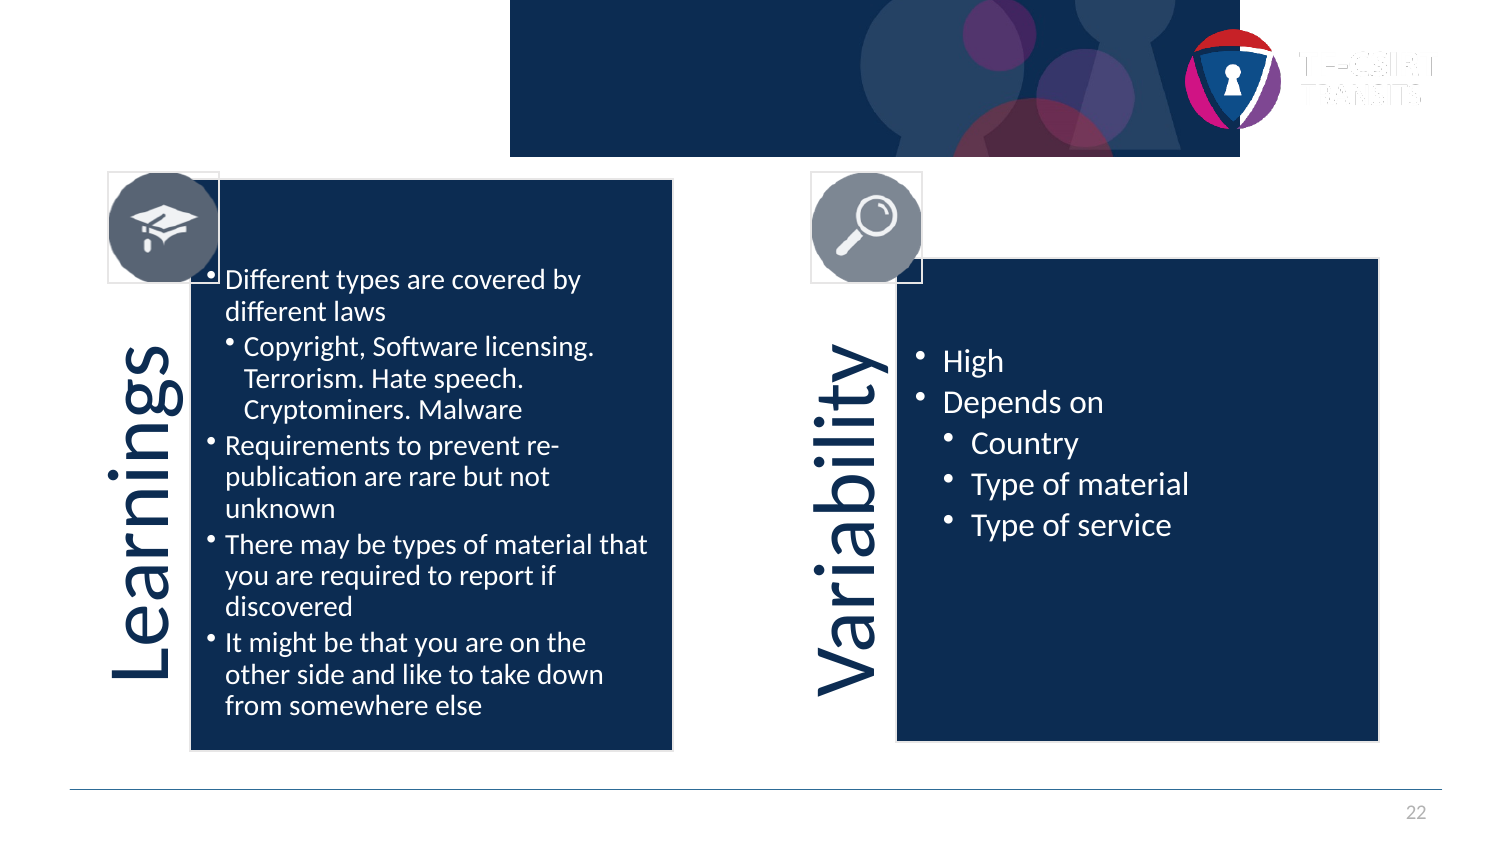

Takedown Request
Learnings
Different types are covered by different laws
Copyright, Software licensing. Terrorism. Hate speech. Cryptominers. Malware
Requirements to prevent re-publication are rare but not unknown
There may be types of material that you are required to report if discovered
It might be that you are on the other side and like to take down from somewhere else
Variability
High
Depends on
Country
Type of material
Type of service
22